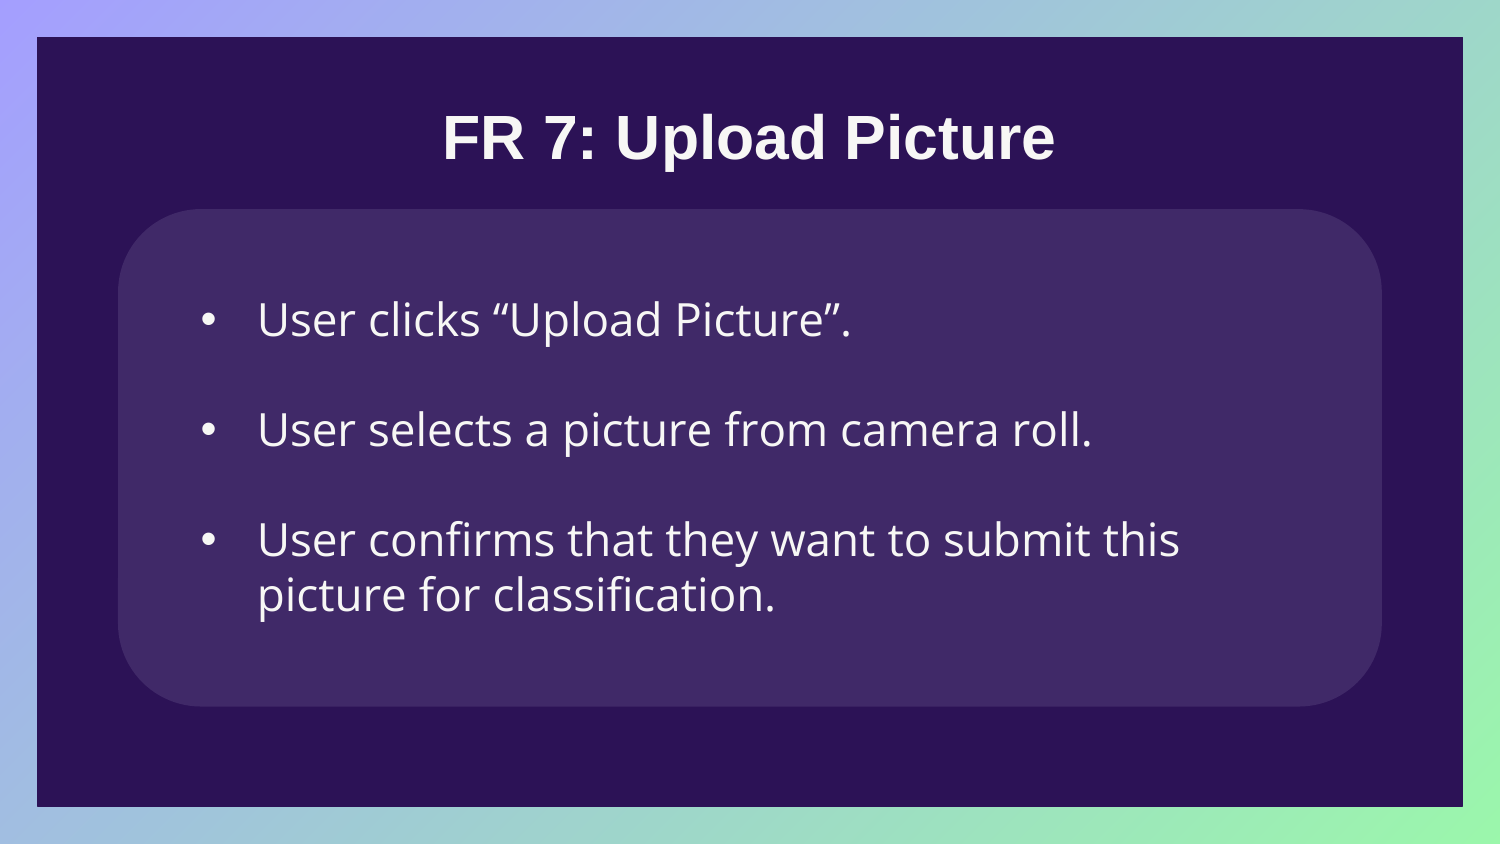

# FR 7: Upload Picture

User clicks “Upload Picture”.

User selects a picture from camera roll.

User confirms that they want to submit this picture for classification.